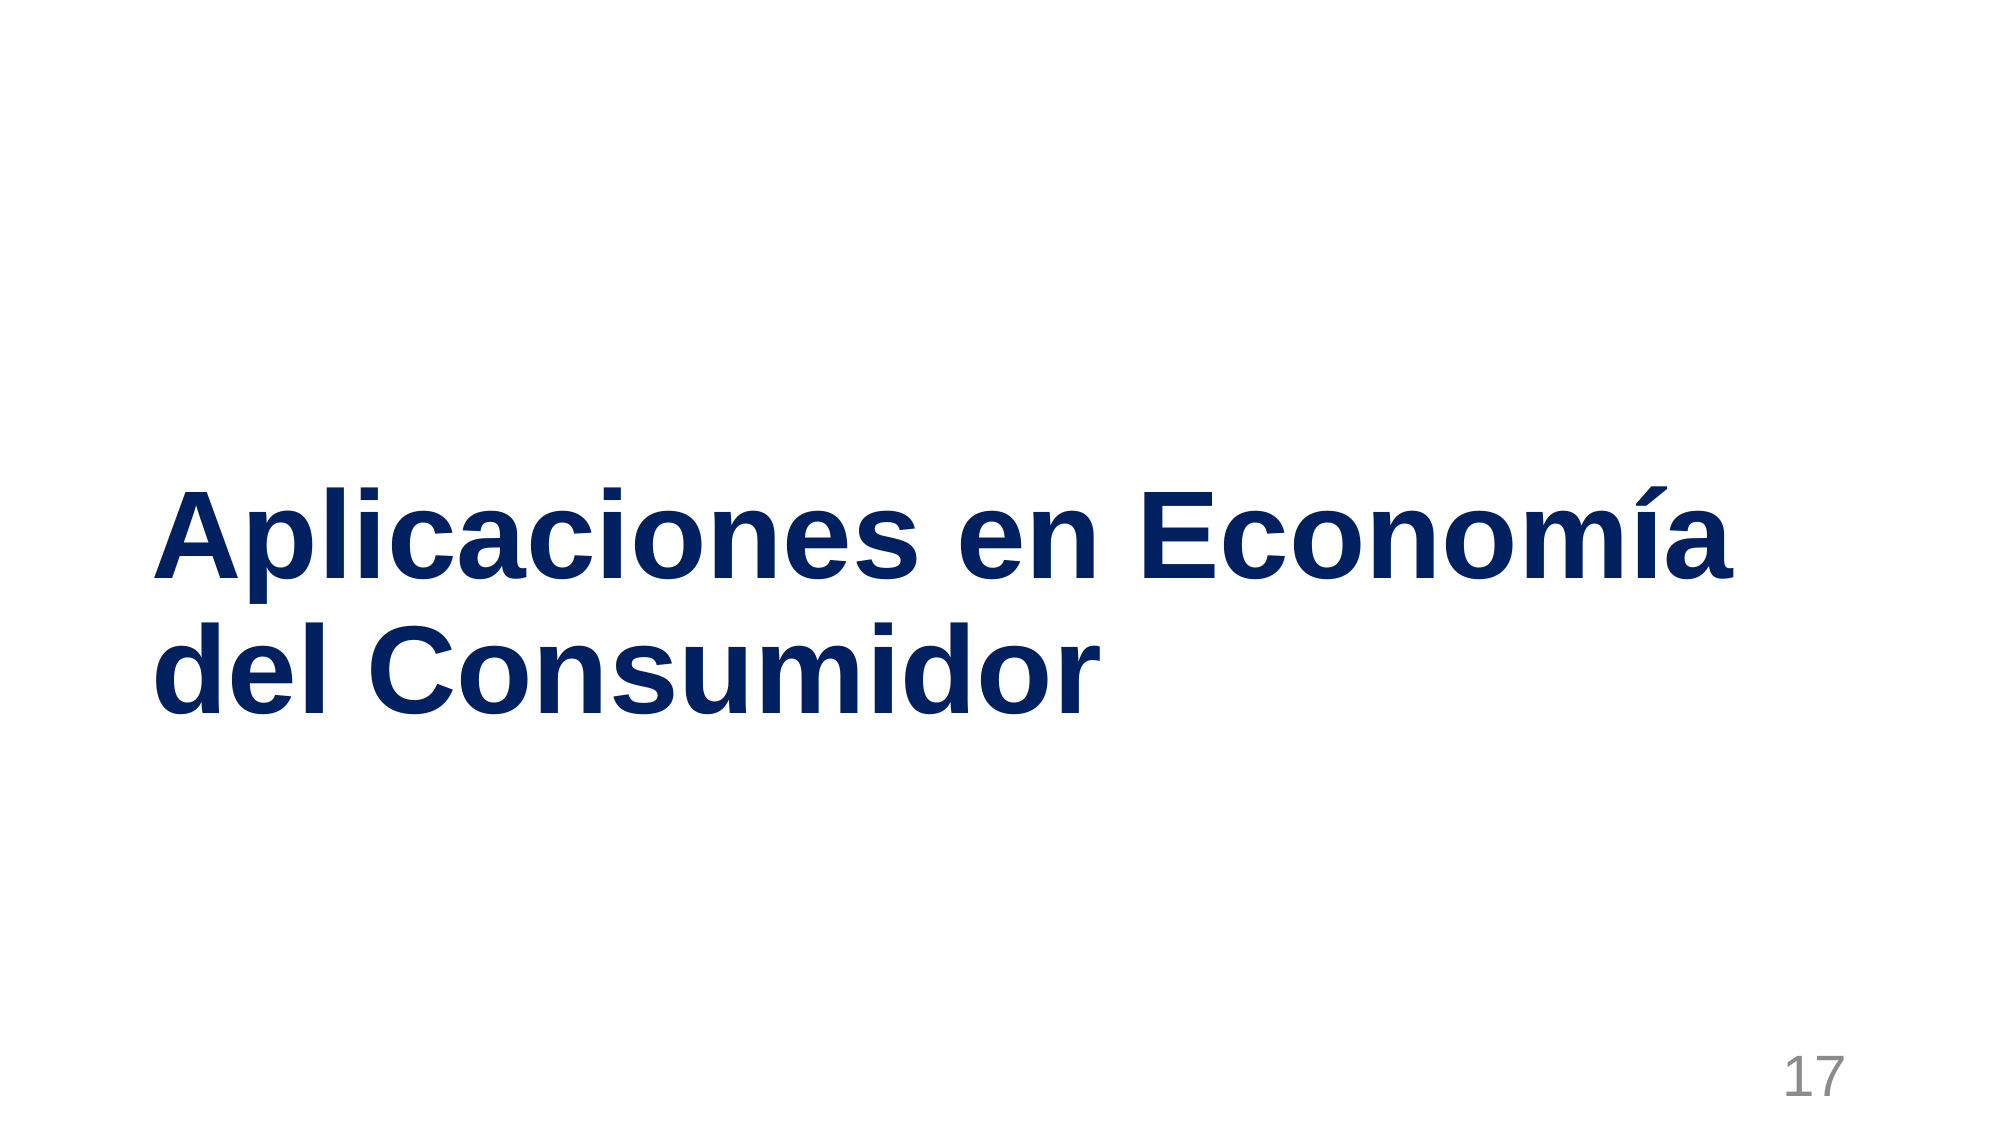

# Aplicaciones en Economía del Consumidor

17